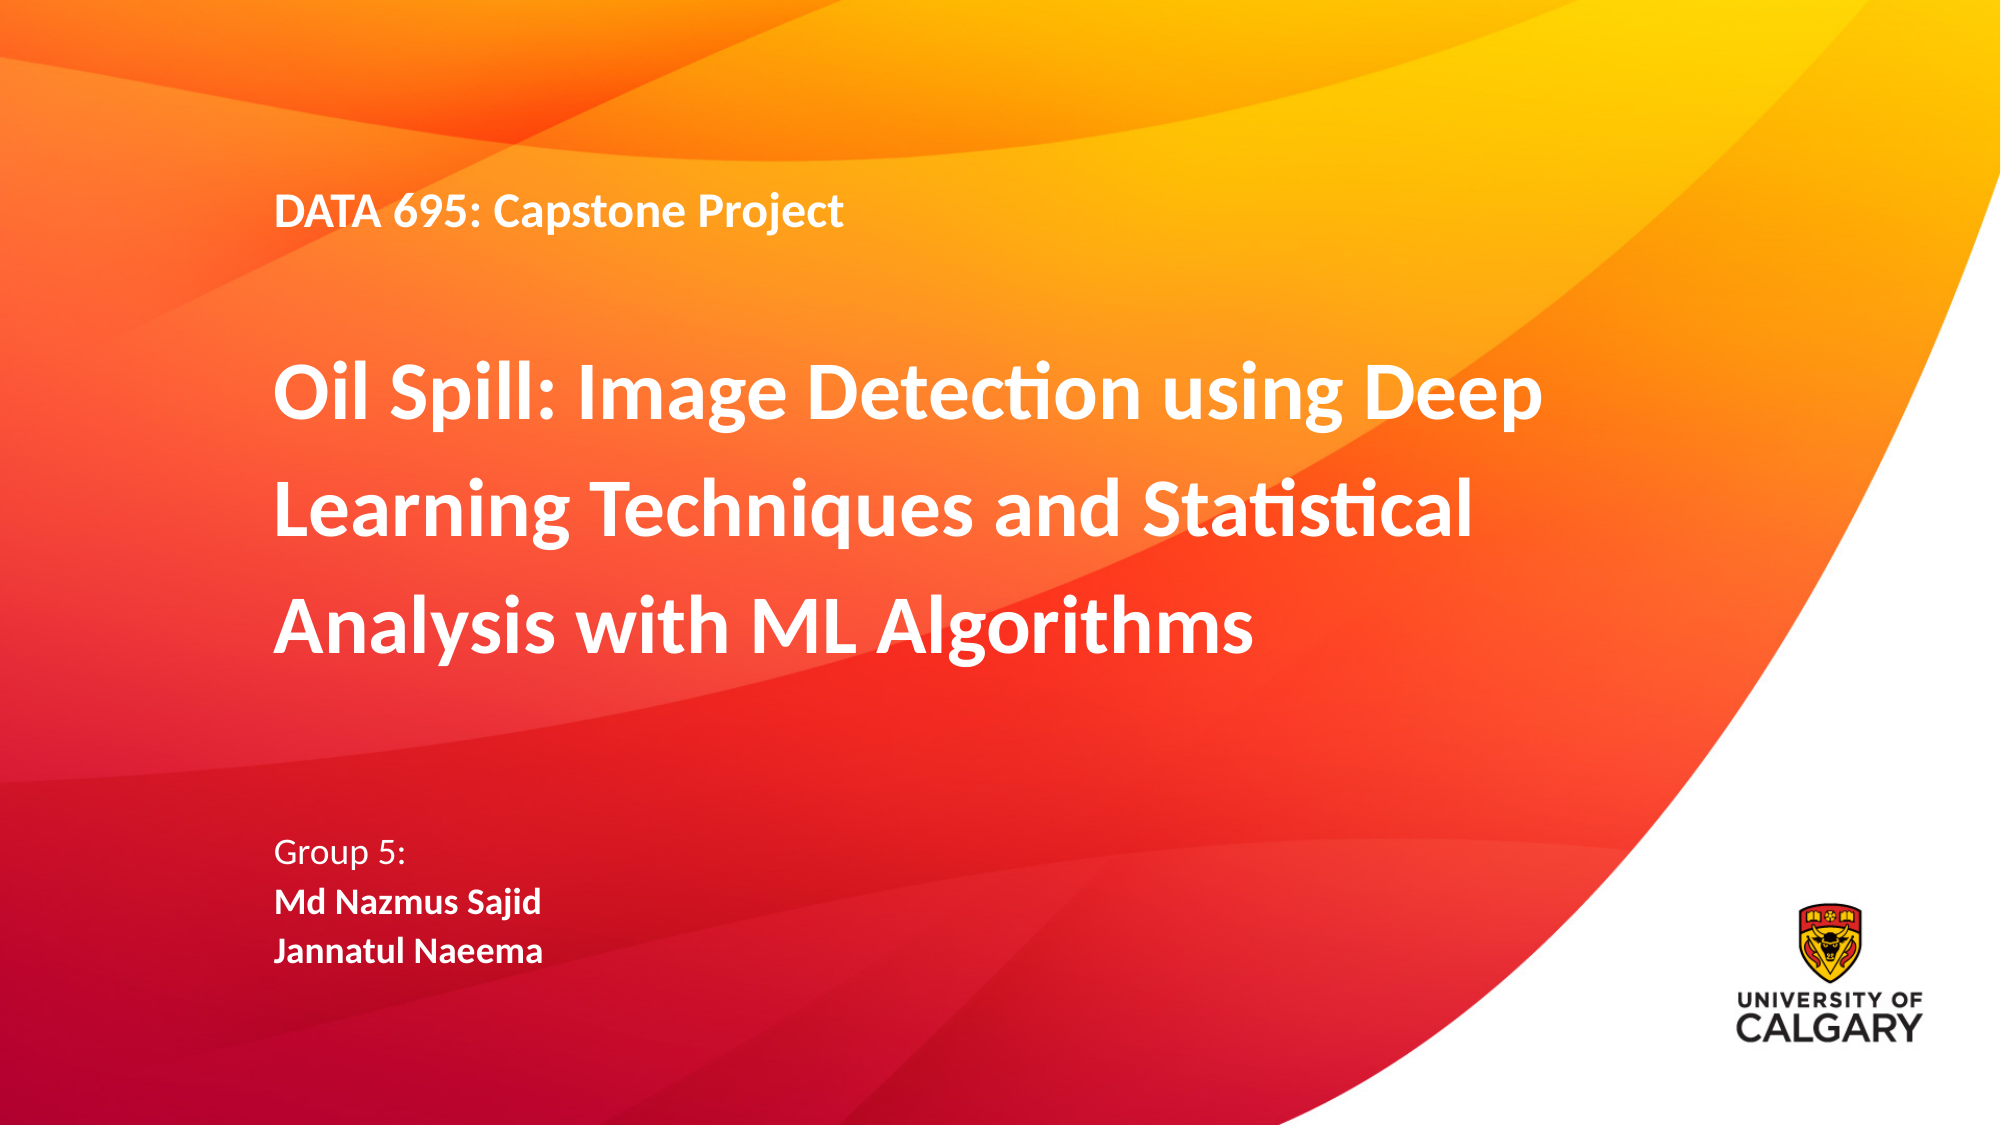

DATA 695: Capstone Project
# Oil Spill: Image Detection using Deep Learning Techniques and Statistical Analysis with ML Algorithms
Group 5:
Md Nazmus Sajid
Jannatul Naeema